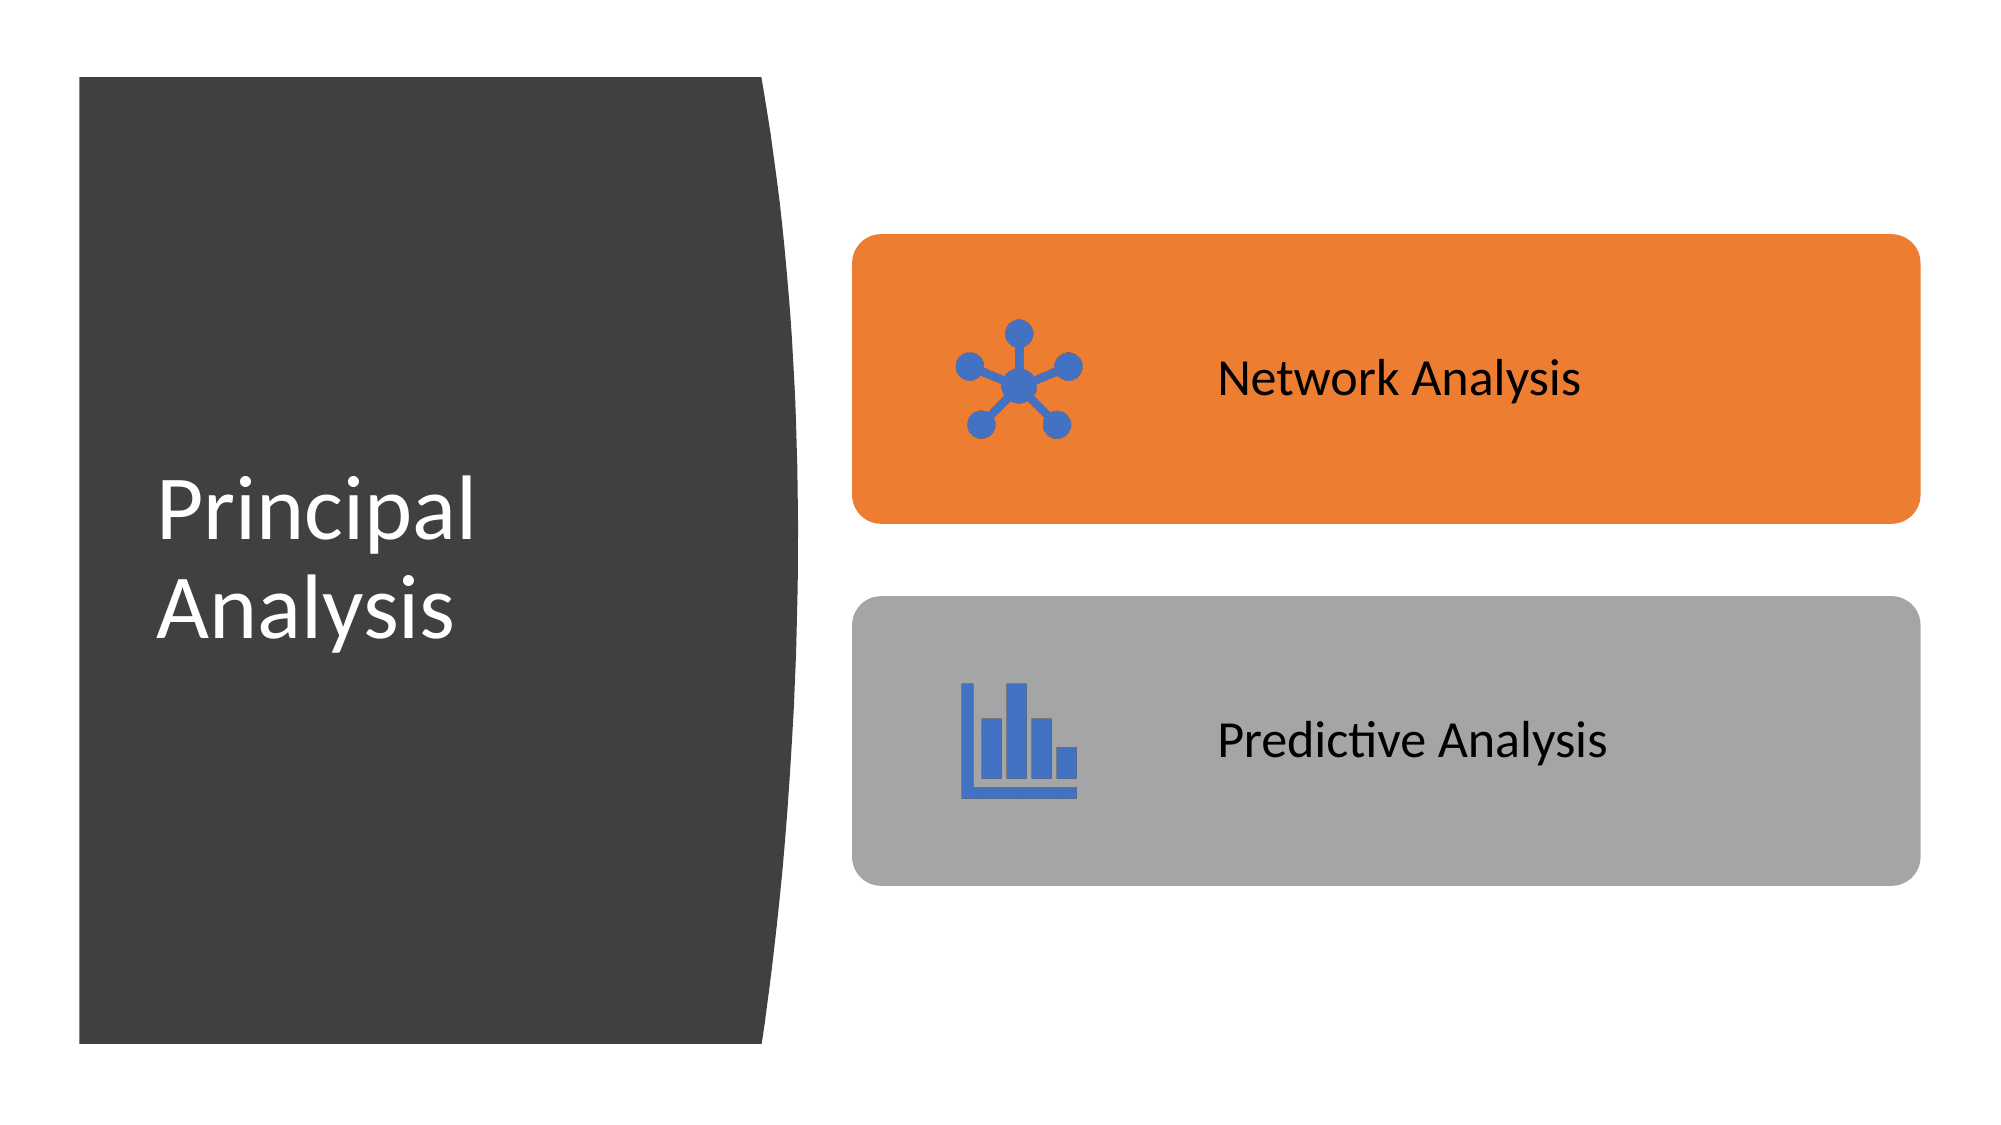

Network Analysis
Predictive Analysis

# Principal Analysis